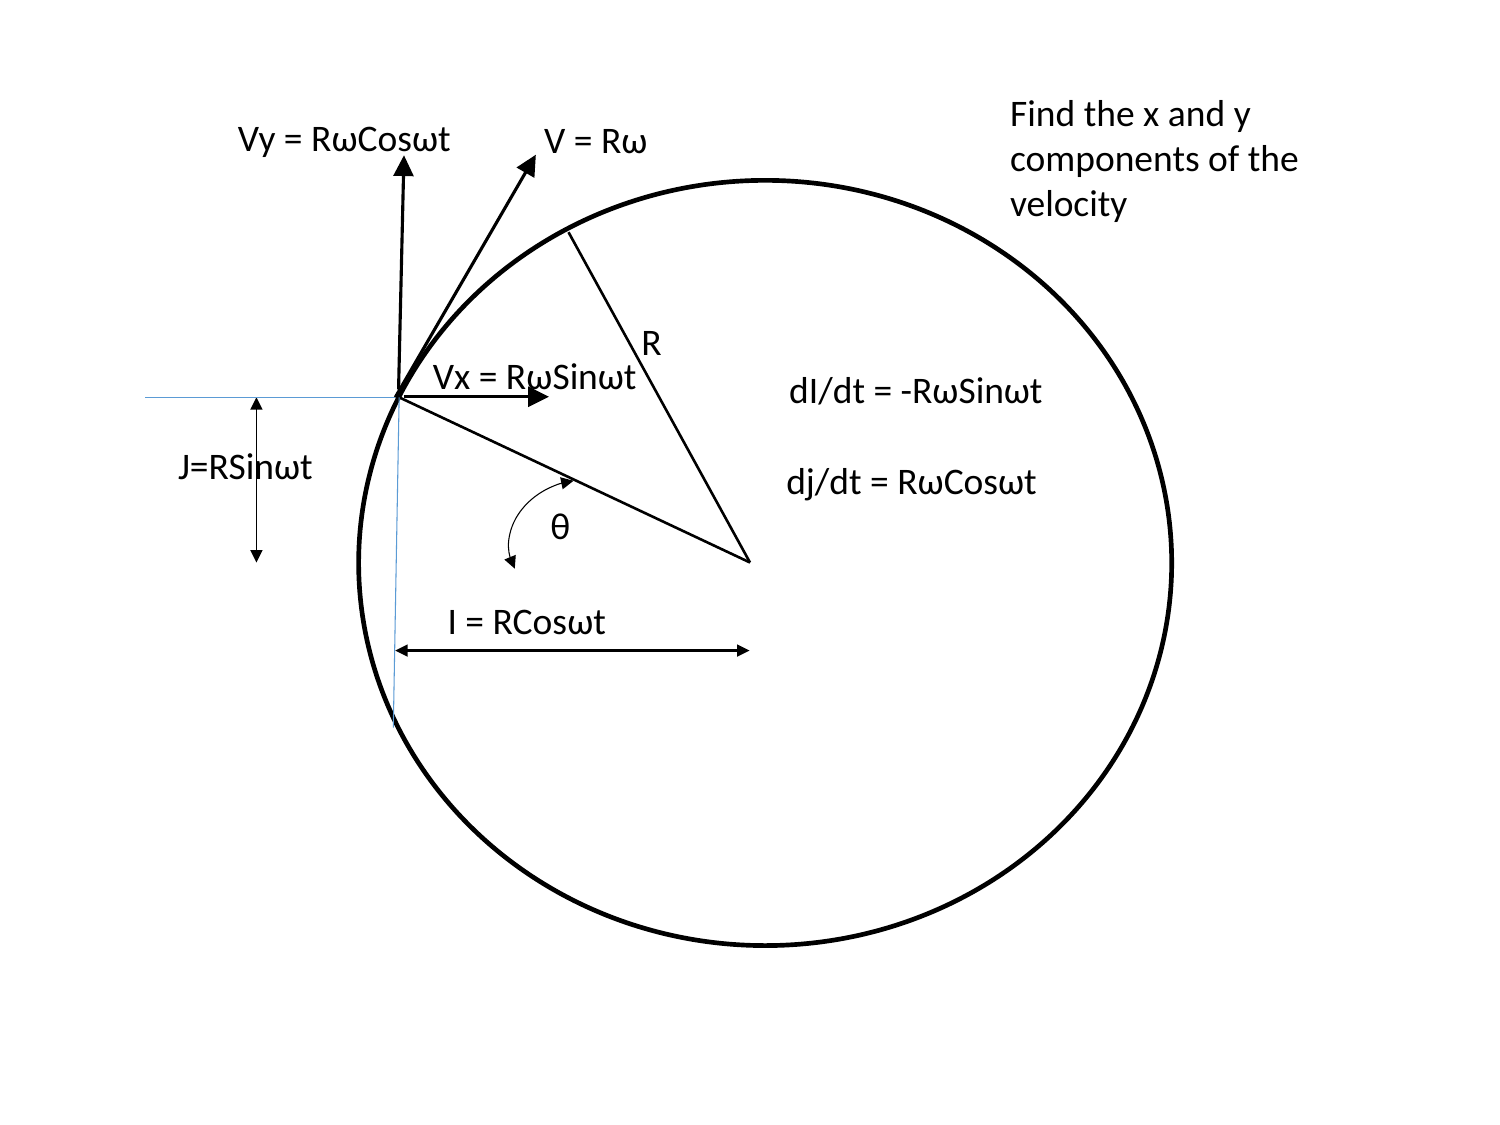

Find the x and y components of the velocity

Vy = RωCosωt
V = Rω

R
Vx = RωSinωt
dI/dt = -RωSinωt
J=RSinωt
dj/dt = RωCosωt

θ
I = RCosωt